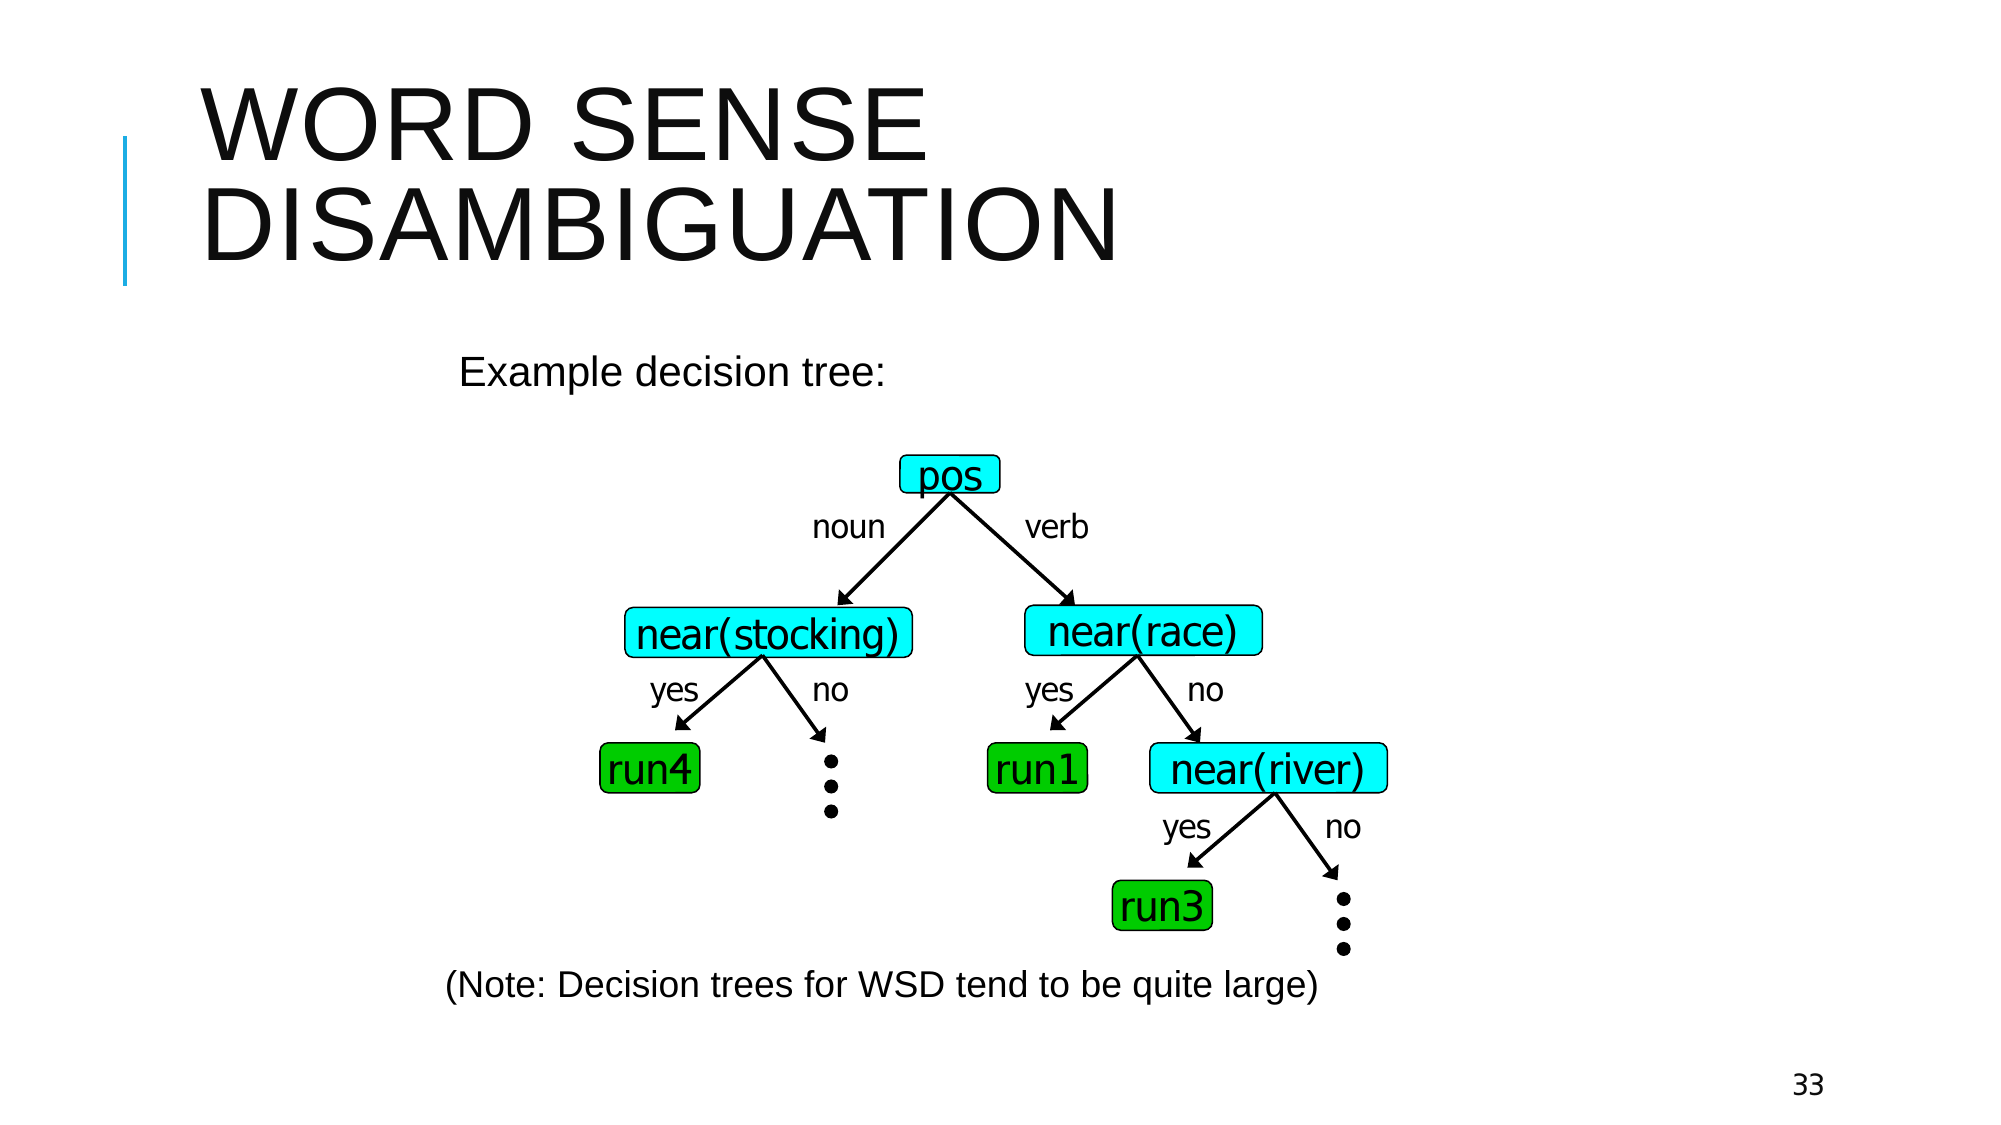

# Word Sense Disambiguation
Example decision tree:

(Note: Decision trees for WSD tend to be quite large)
pos

noun
verb
near(race)
near(stocking)

yes
no
yes
no
run4
run1
near(river)

yes
no
run3

33